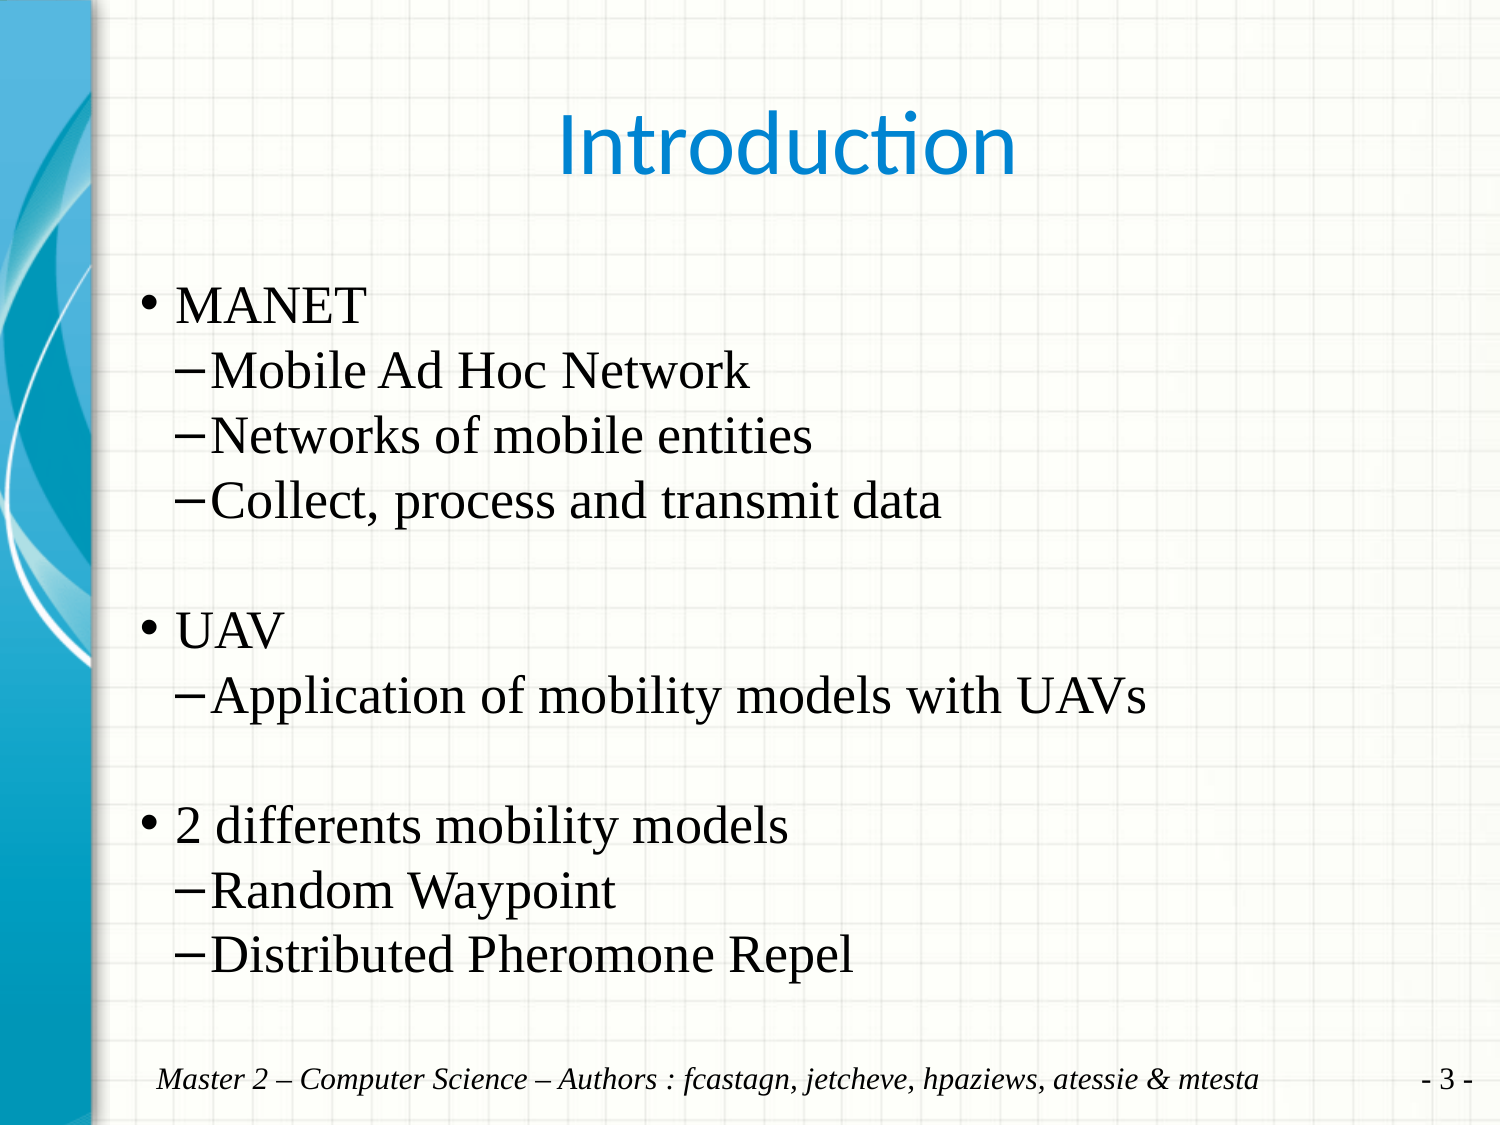

Introduction
MANET
Mobile Ad Hoc Network
Networks of mobile entities
Collect, process and transmit data

UAV
Application of mobility models with UAVs

2 differents mobility models
Random Waypoint
Distributed Pheromone Repel
- 3 -
Master 2 – Computer Science – Authors : fcastagn, jetcheve, hpaziews, atessie & mtesta